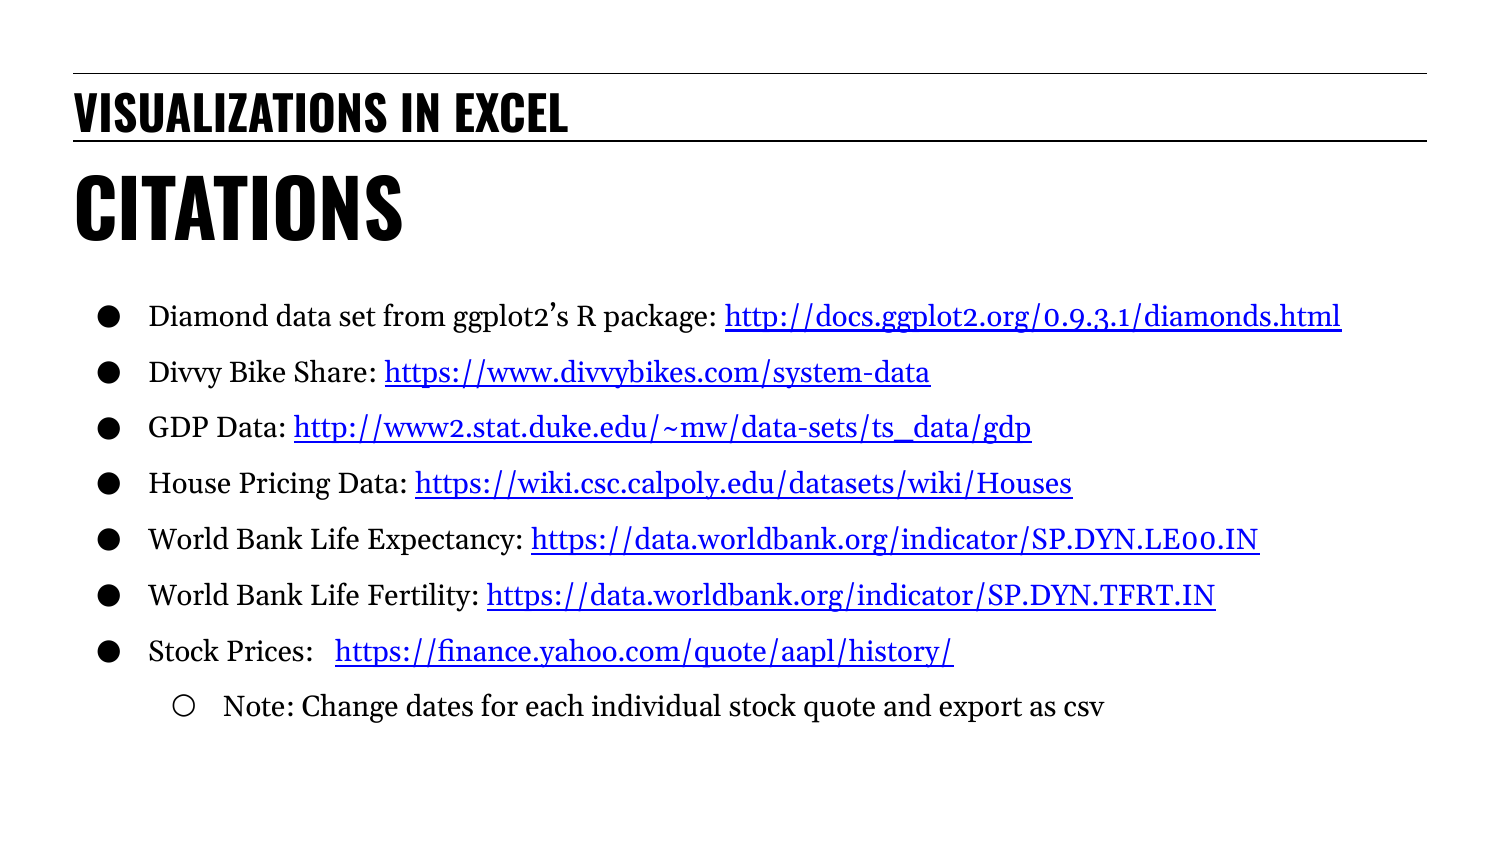

VISUALIZATIONS IN EXCEL

# CITATIONS
Diamond data set from ggplot2’s R package: http://docs.ggplot2.org/0.9.3.1/diamonds.html
Divvy Bike Share: https://www.divvybikes.com/system-data
GDP Data: http://www2.stat.duke.edu/~mw/data-sets/ts_data/gdp
House Pricing Data: https://wiki.csc.calpoly.edu/datasets/wiki/Houses
World Bank Life Expectancy: https://data.worldbank.org/indicator/SP.DYN.LE00.IN
World Bank Life Fertility: https://data.worldbank.org/indicator/SP.DYN.TFRT.IN
Stock Prices:   https://finance.yahoo.com/quote/aapl/history/
Note: Change dates for each individual stock quote and export as csv